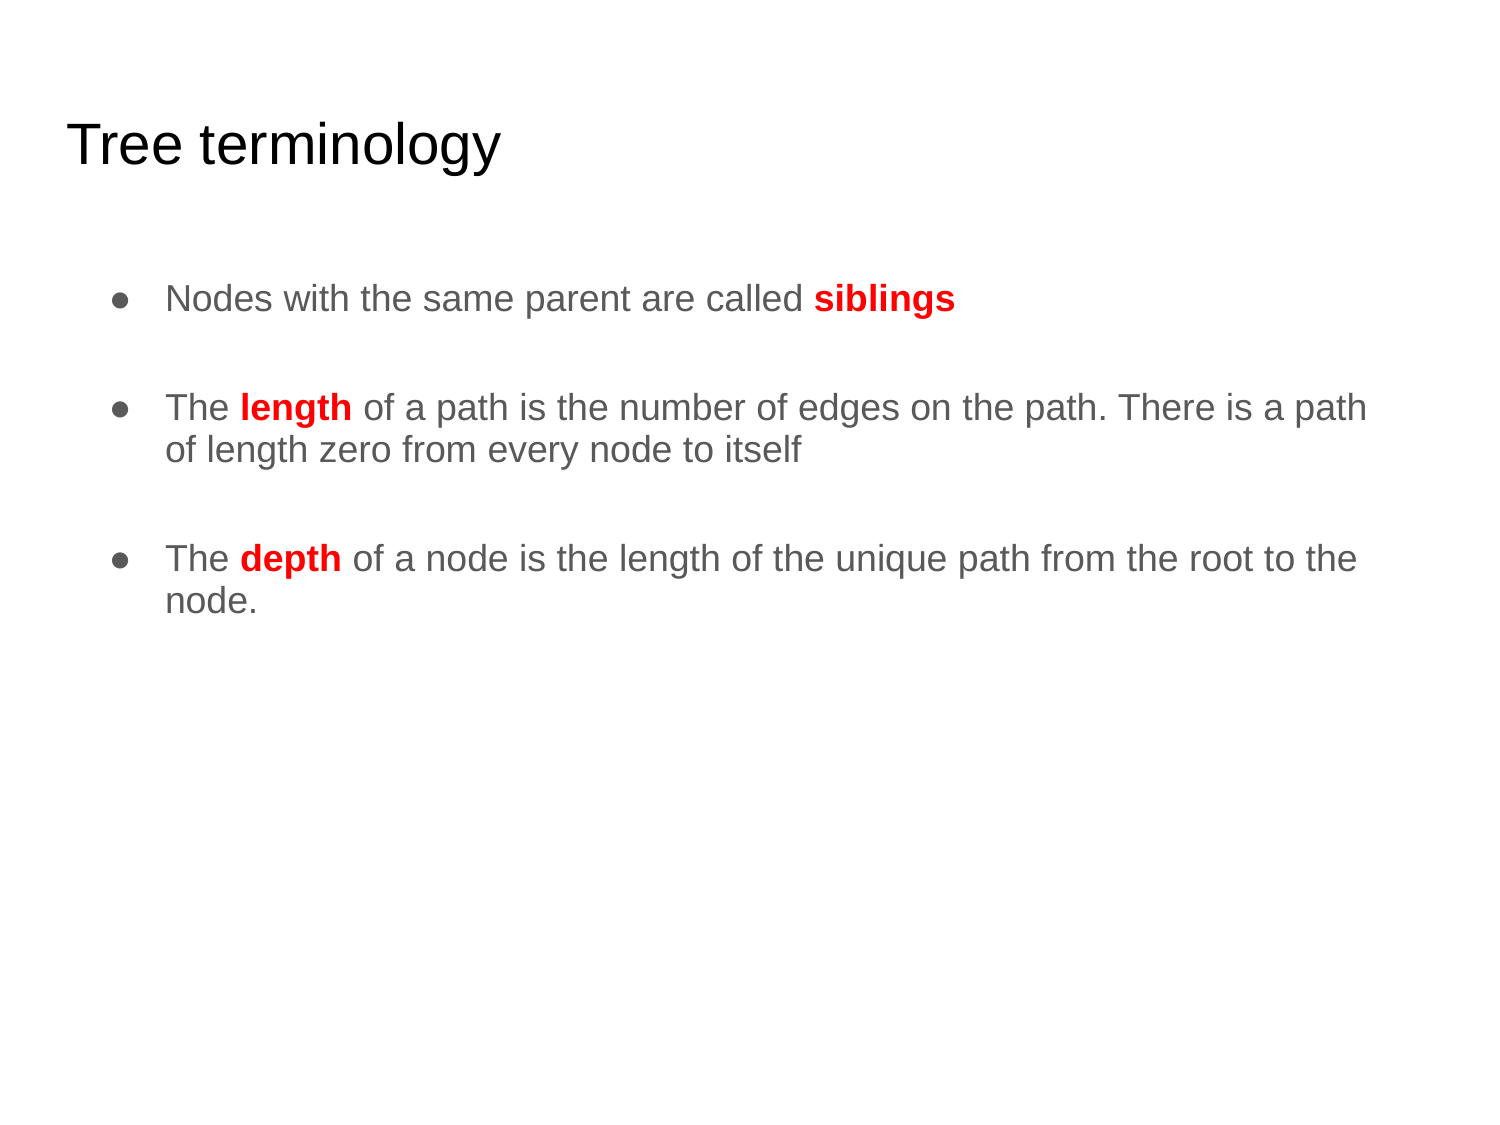

# Tree terminology
Nodes with the same parent are called siblings

The length of a path is the number of edges on the path. There is a path of length zero from every node to itself

The depth of a node is the length of the unique path from the root to the node.